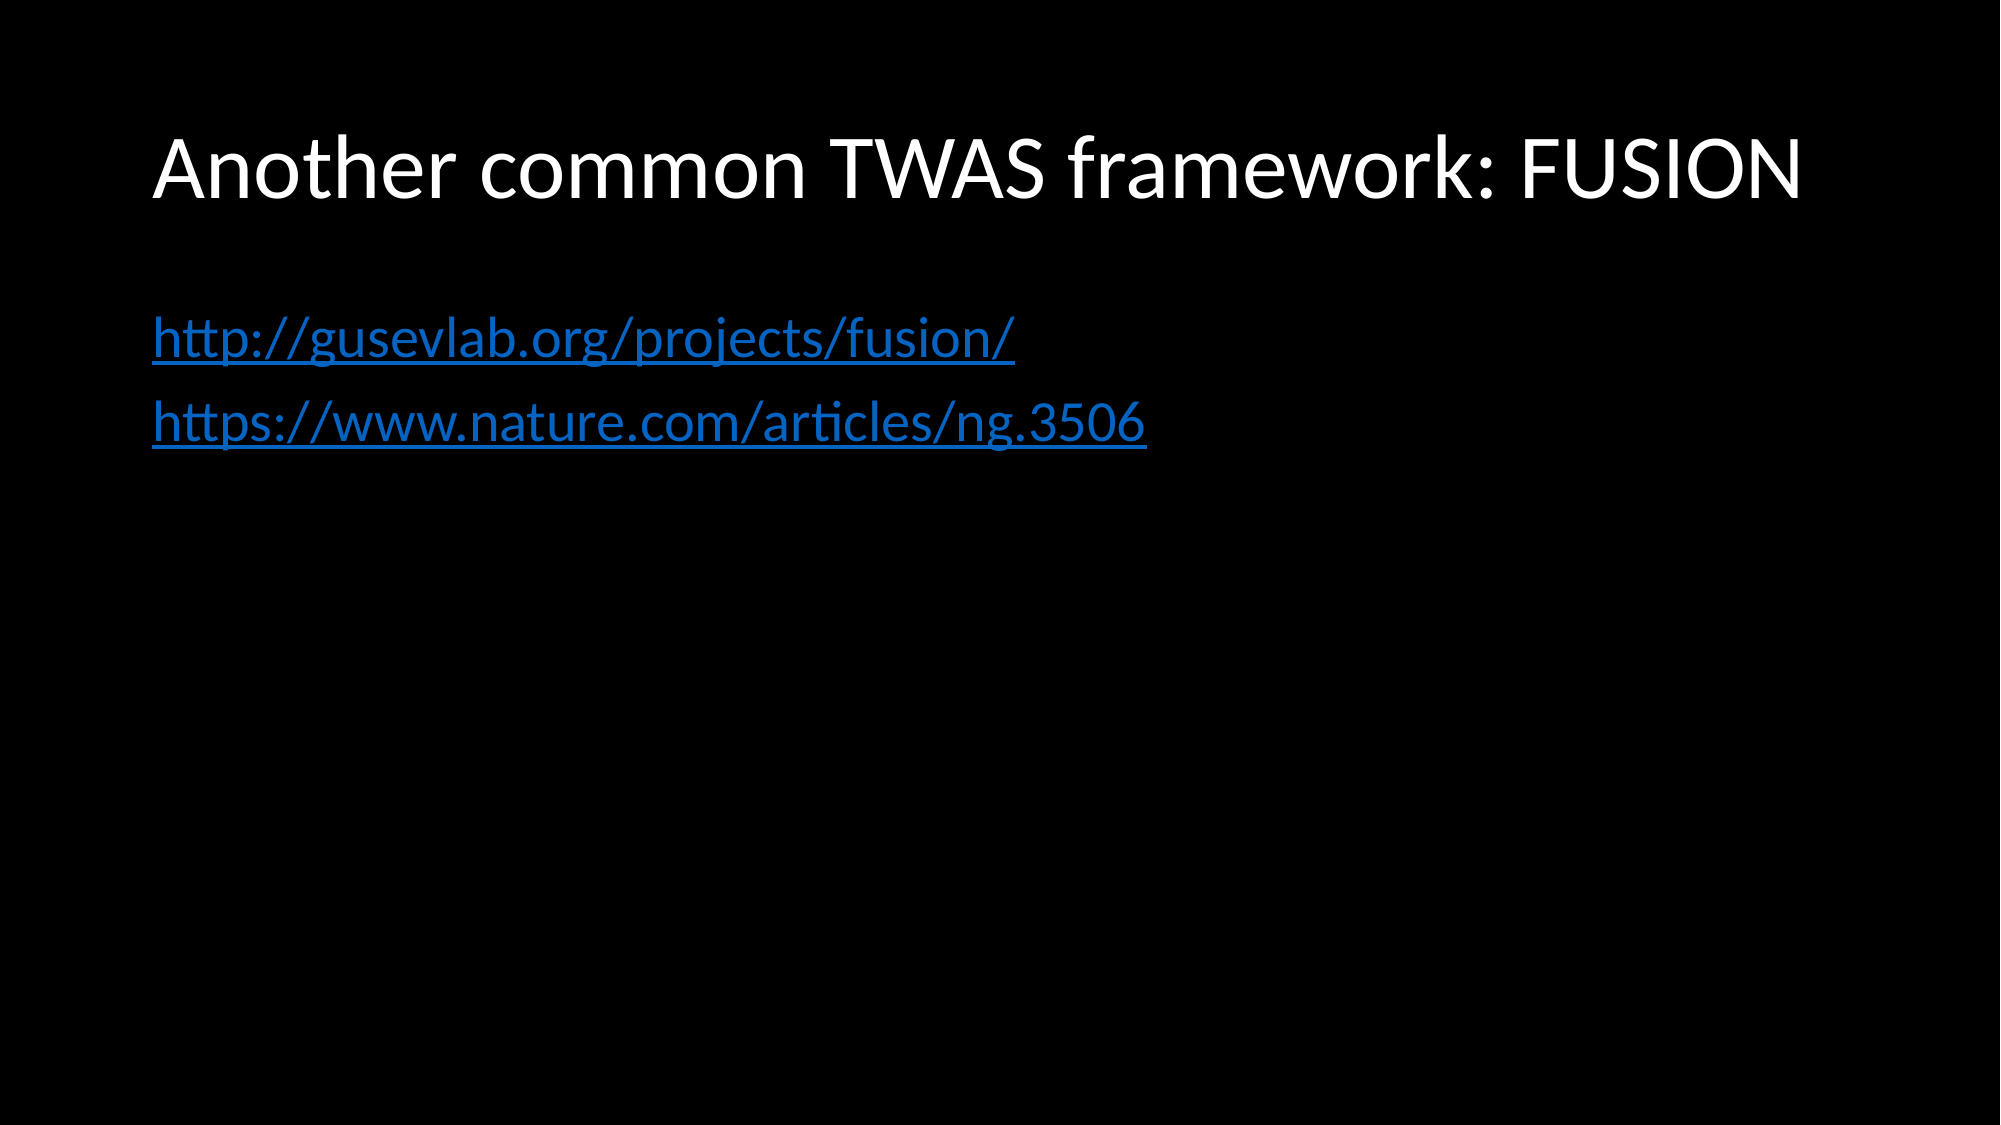

# Another common TWAS framework: FUSION
http://gusevlab.org/projects/fusion/
https://www.nature.com/articles/ng.3506